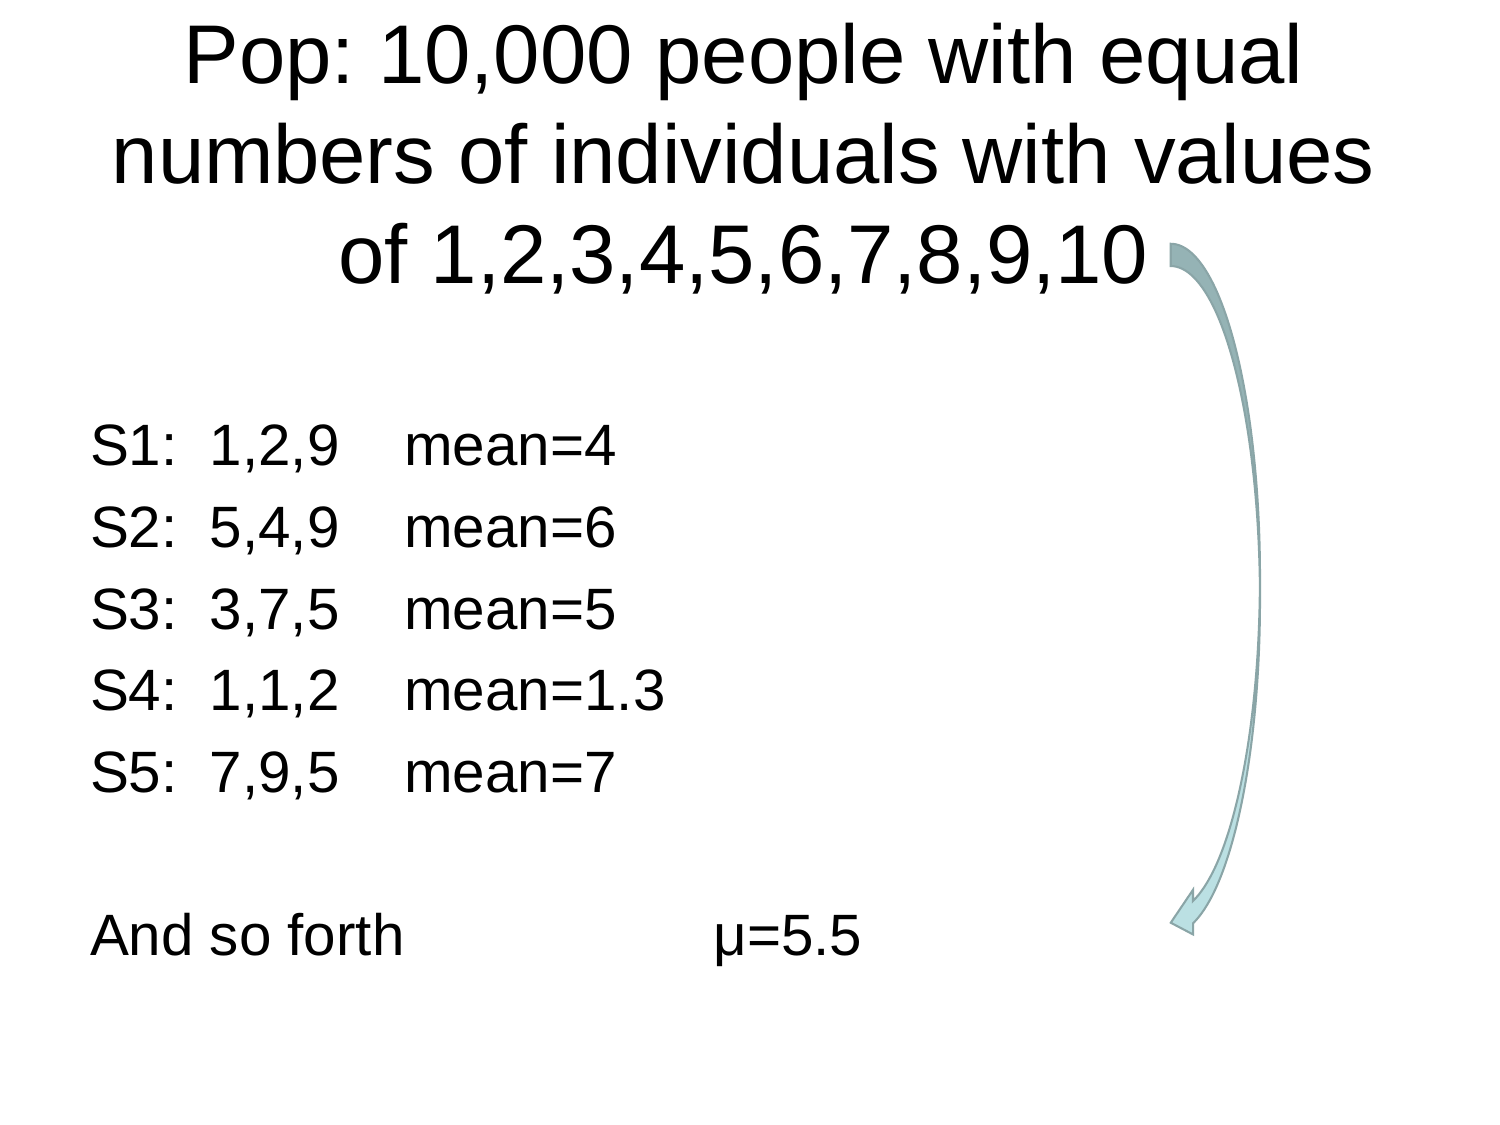

# Pop: 10,000 people with equal numbers of individuals with values of 1,2,3,4,5,6,7,8,9,10

S1:  1,2,9    mean=4
S2:  5,4,9    mean=6
S3:  3,7,5    mean=5
S4:  1,1,2    mean=1.3
S5:  7,9,5    mean=7

And so forth                   μ=5.5